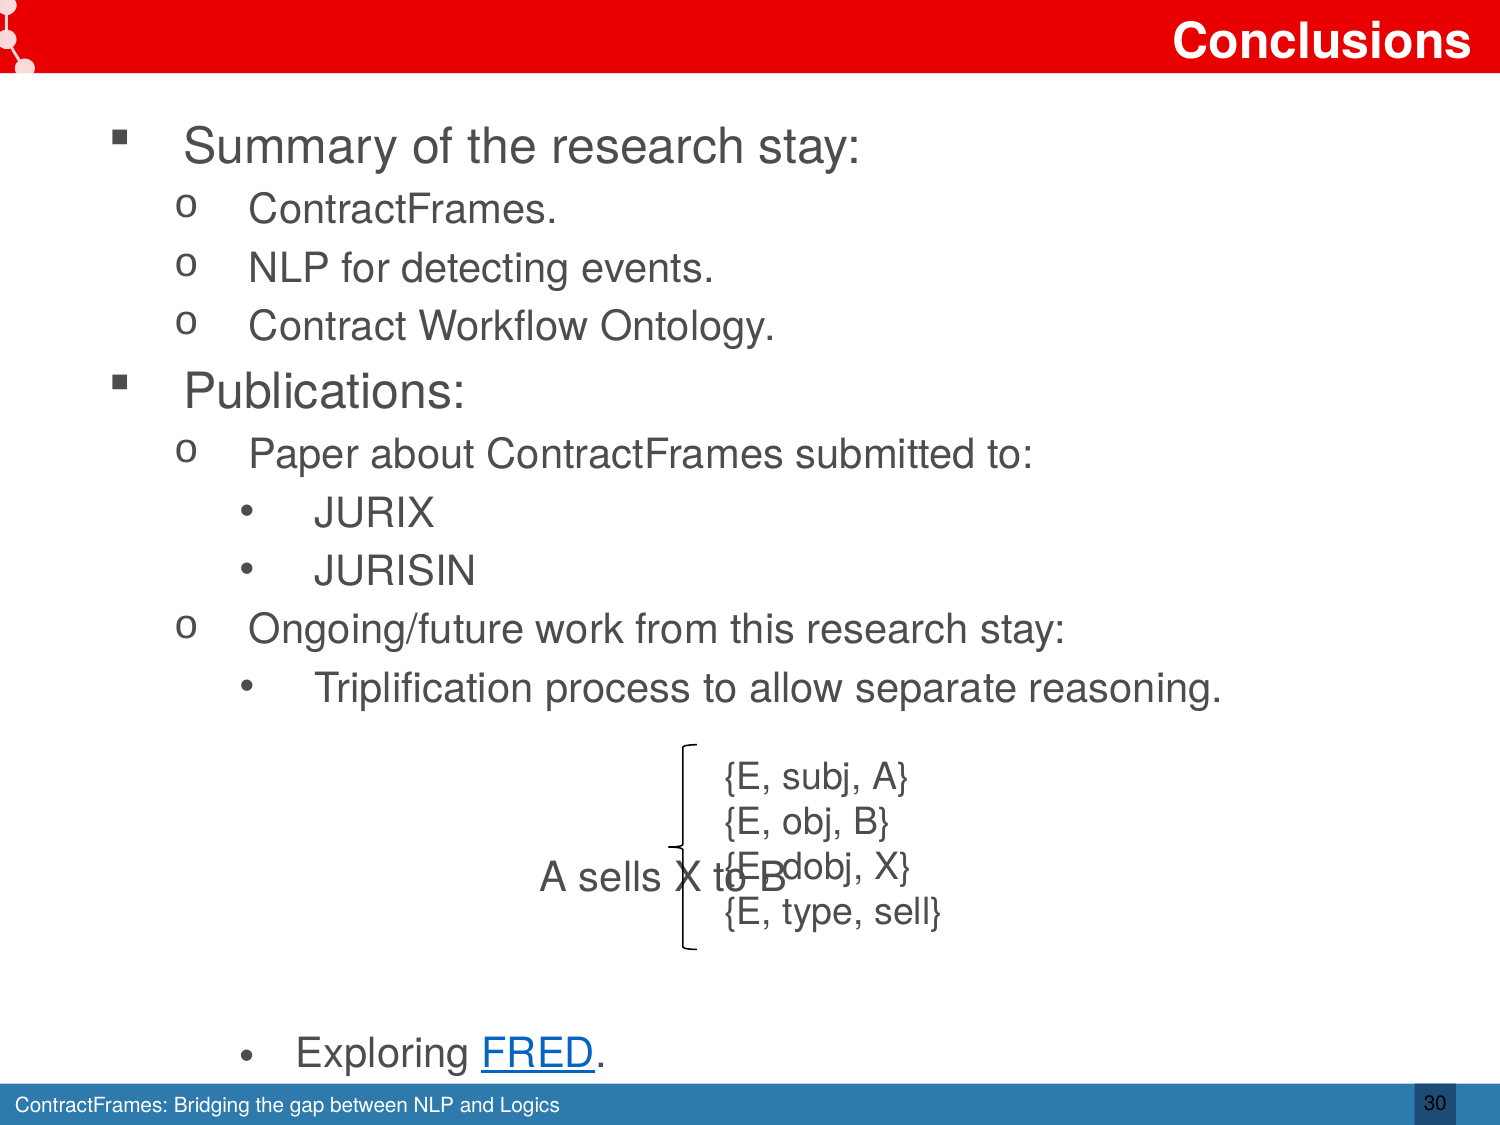

# Conclusions
Summary of the research stay:
ContractFrames.
NLP for detecting events.
Contract Workflow Ontology.
Publications:
Paper about ContractFrames submitted to:
JURIX
JURISIN
Ongoing/future work from this research stay:
Triplification process to allow separate reasoning.

		A sells X to B

Exploring FRED.

{E, subj, A}
{E, obj, B}
{E, dobj, X}
{E, type, sell}
30